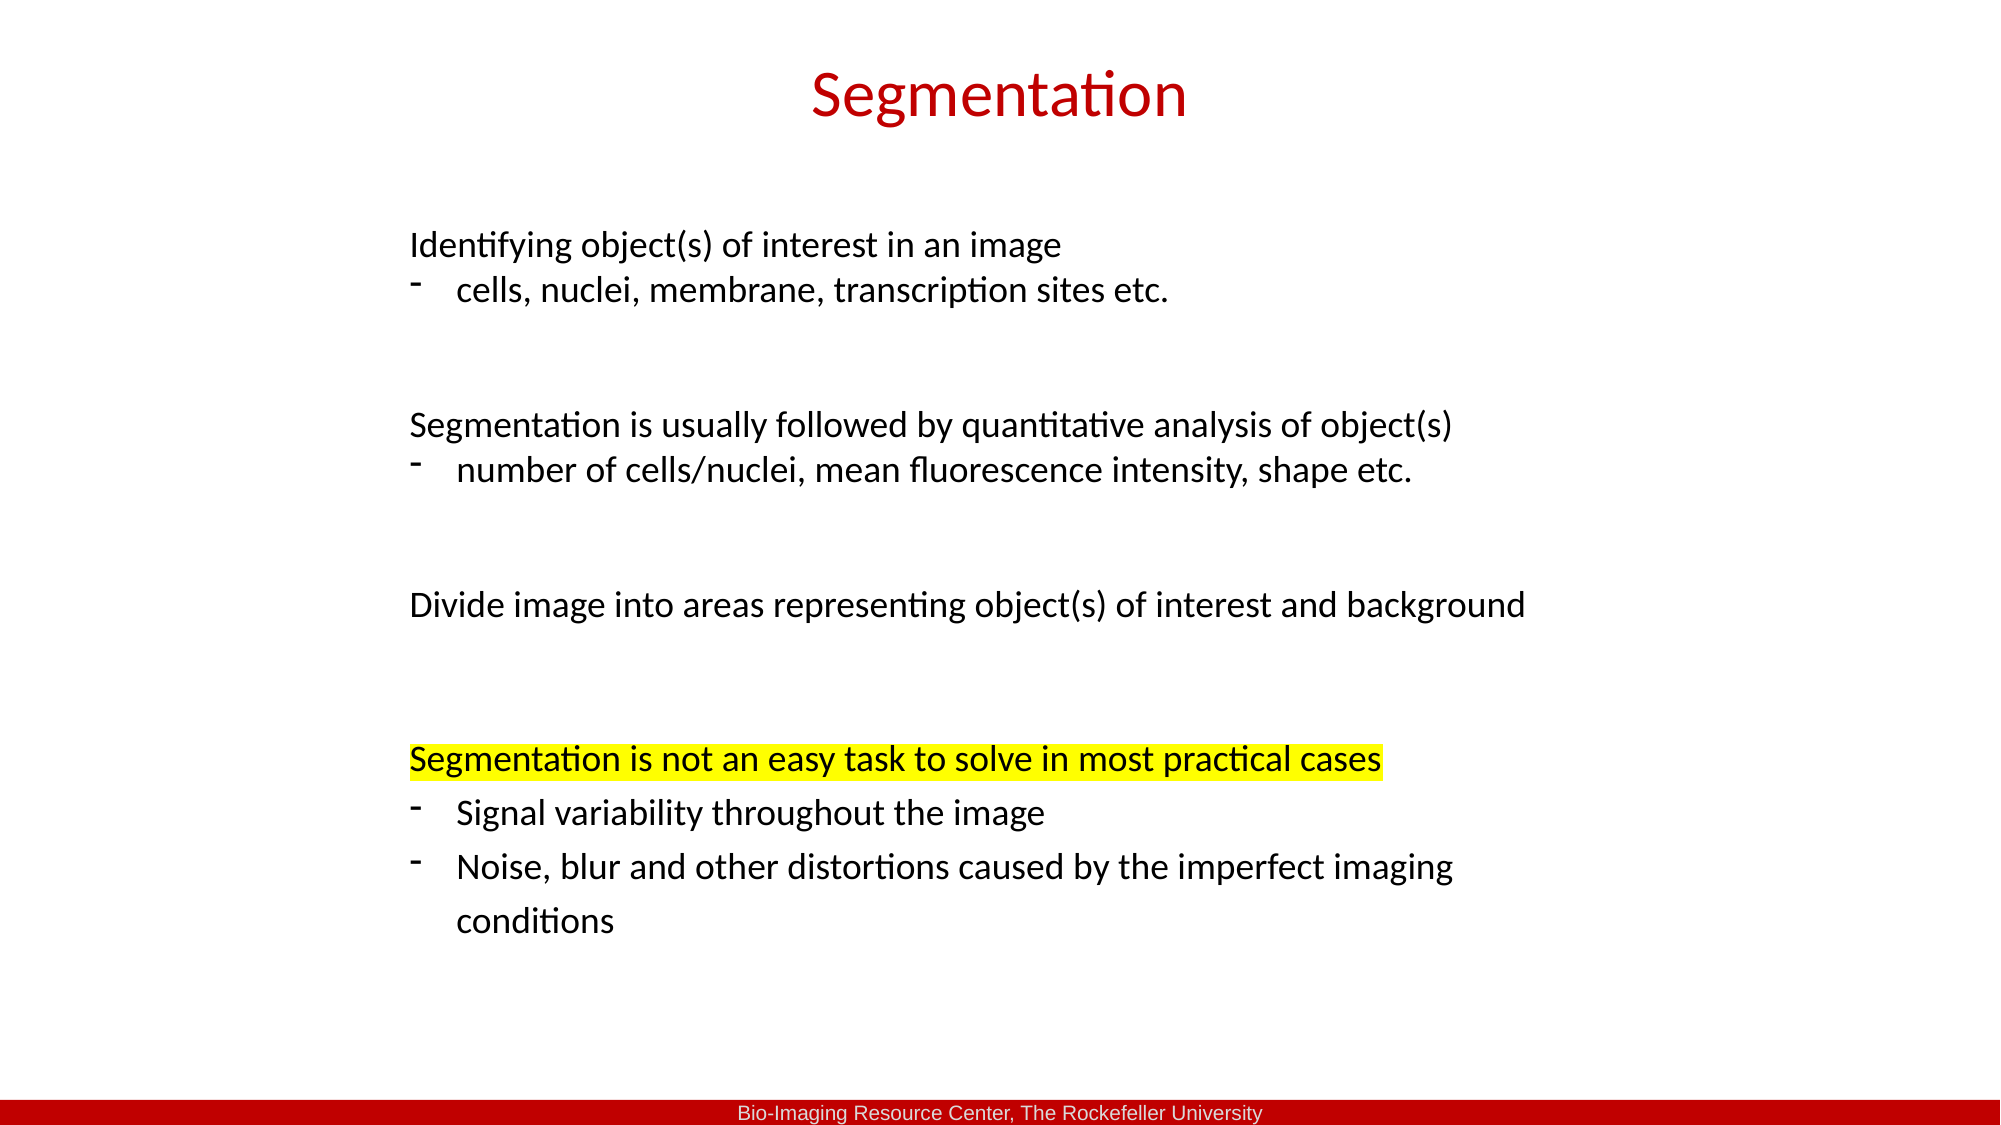

Segmentation
Identifying object(s) of interest in an image
cells, nuclei, membrane, transcription sites etc.

Segmentation is usually followed by quantitative analysis of object(s)
number of cells/nuclei, mean fluorescence intensity, shape etc.

Divide image into areas representing object(s) of interest and background
Segmentation is not an easy task to solve in most practical cases
Signal variability throughout the image
Noise, blur and other distortions caused by the imperfect imaging conditions
Bio-Imaging Resource Center, The Rockefeller University